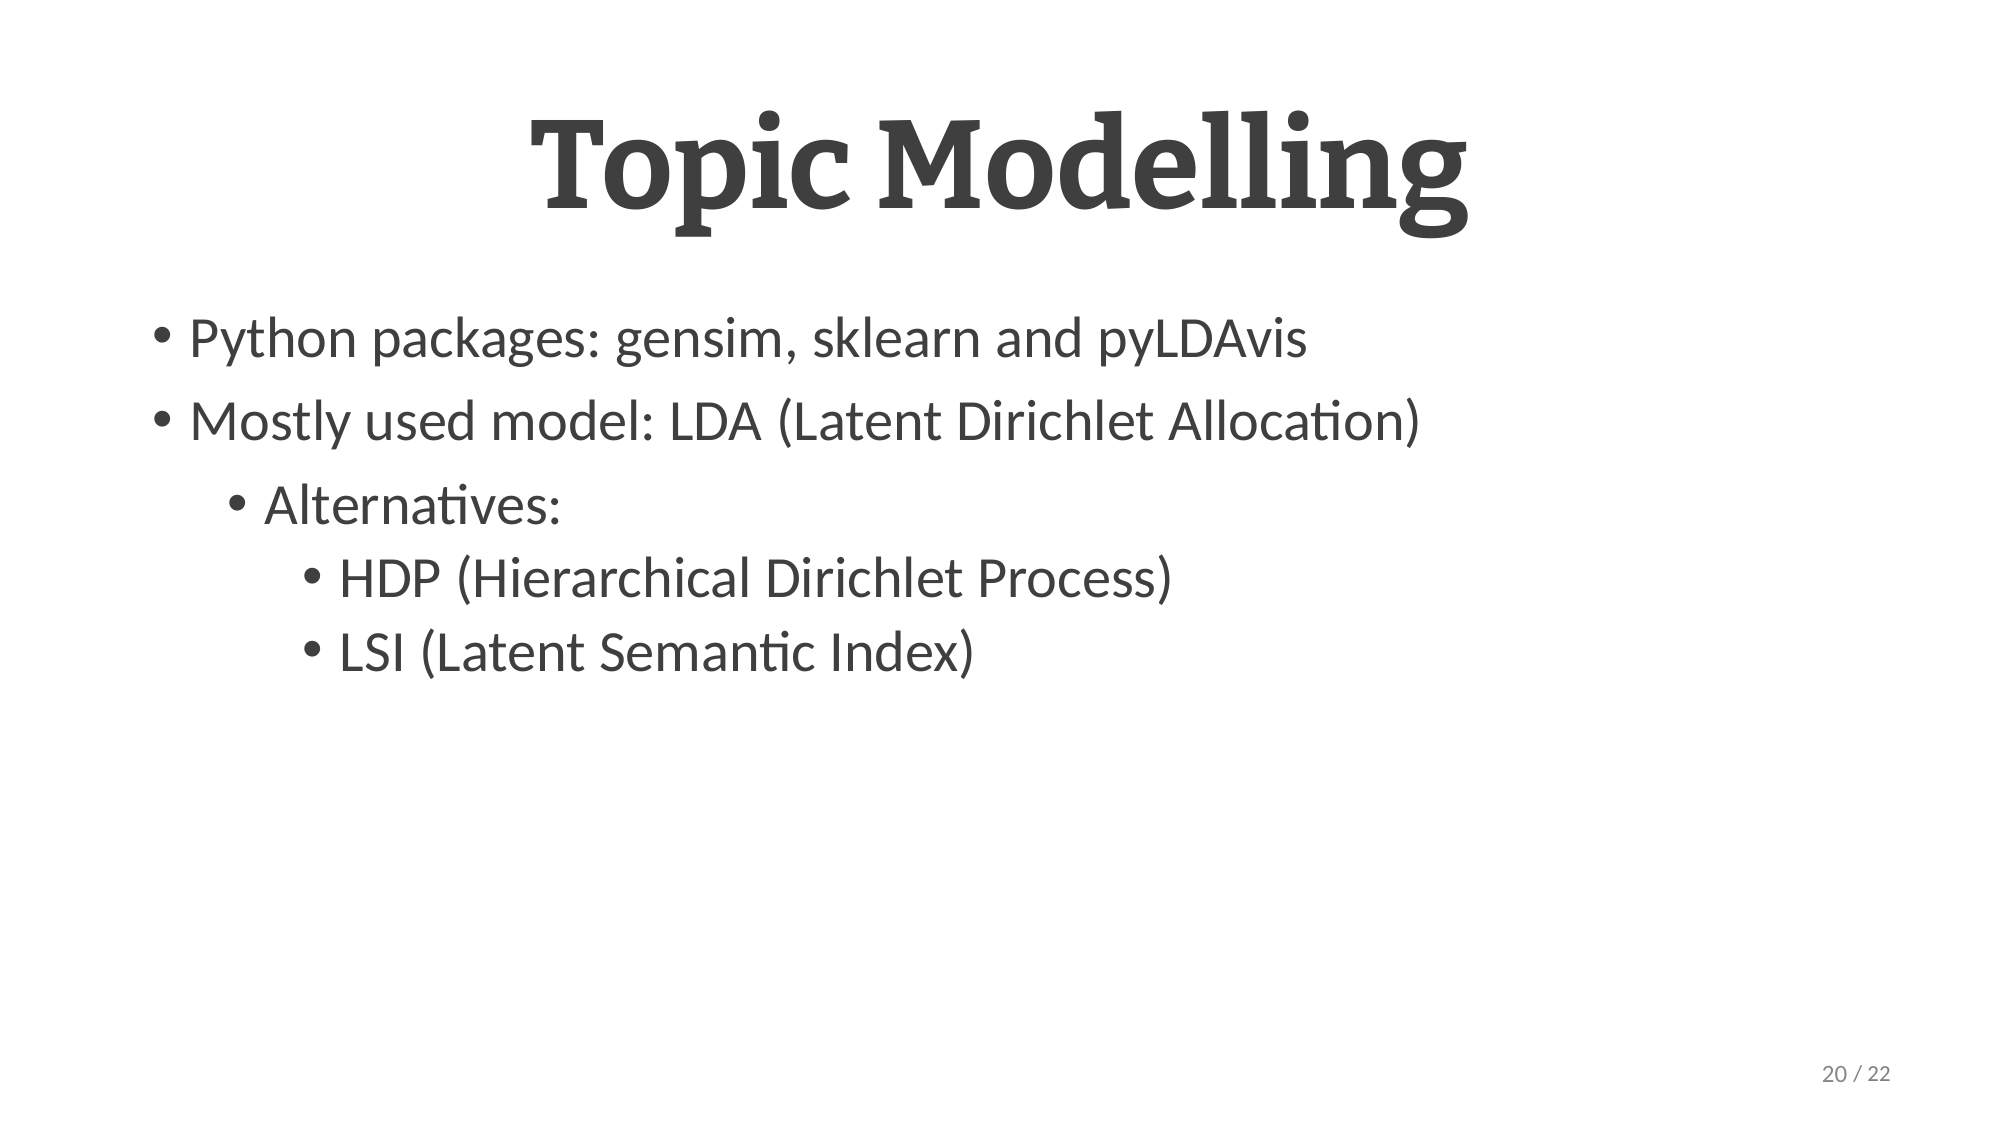

# Topic Modelling
Python packages: gensim, sklearn and pyLDAvis
Mostly used model: LDA (Latent Dirichlet Allocation)
Alternatives:
HDP (Hierarchical Dirichlet Process)
LSI (Latent Semantic Index)
20